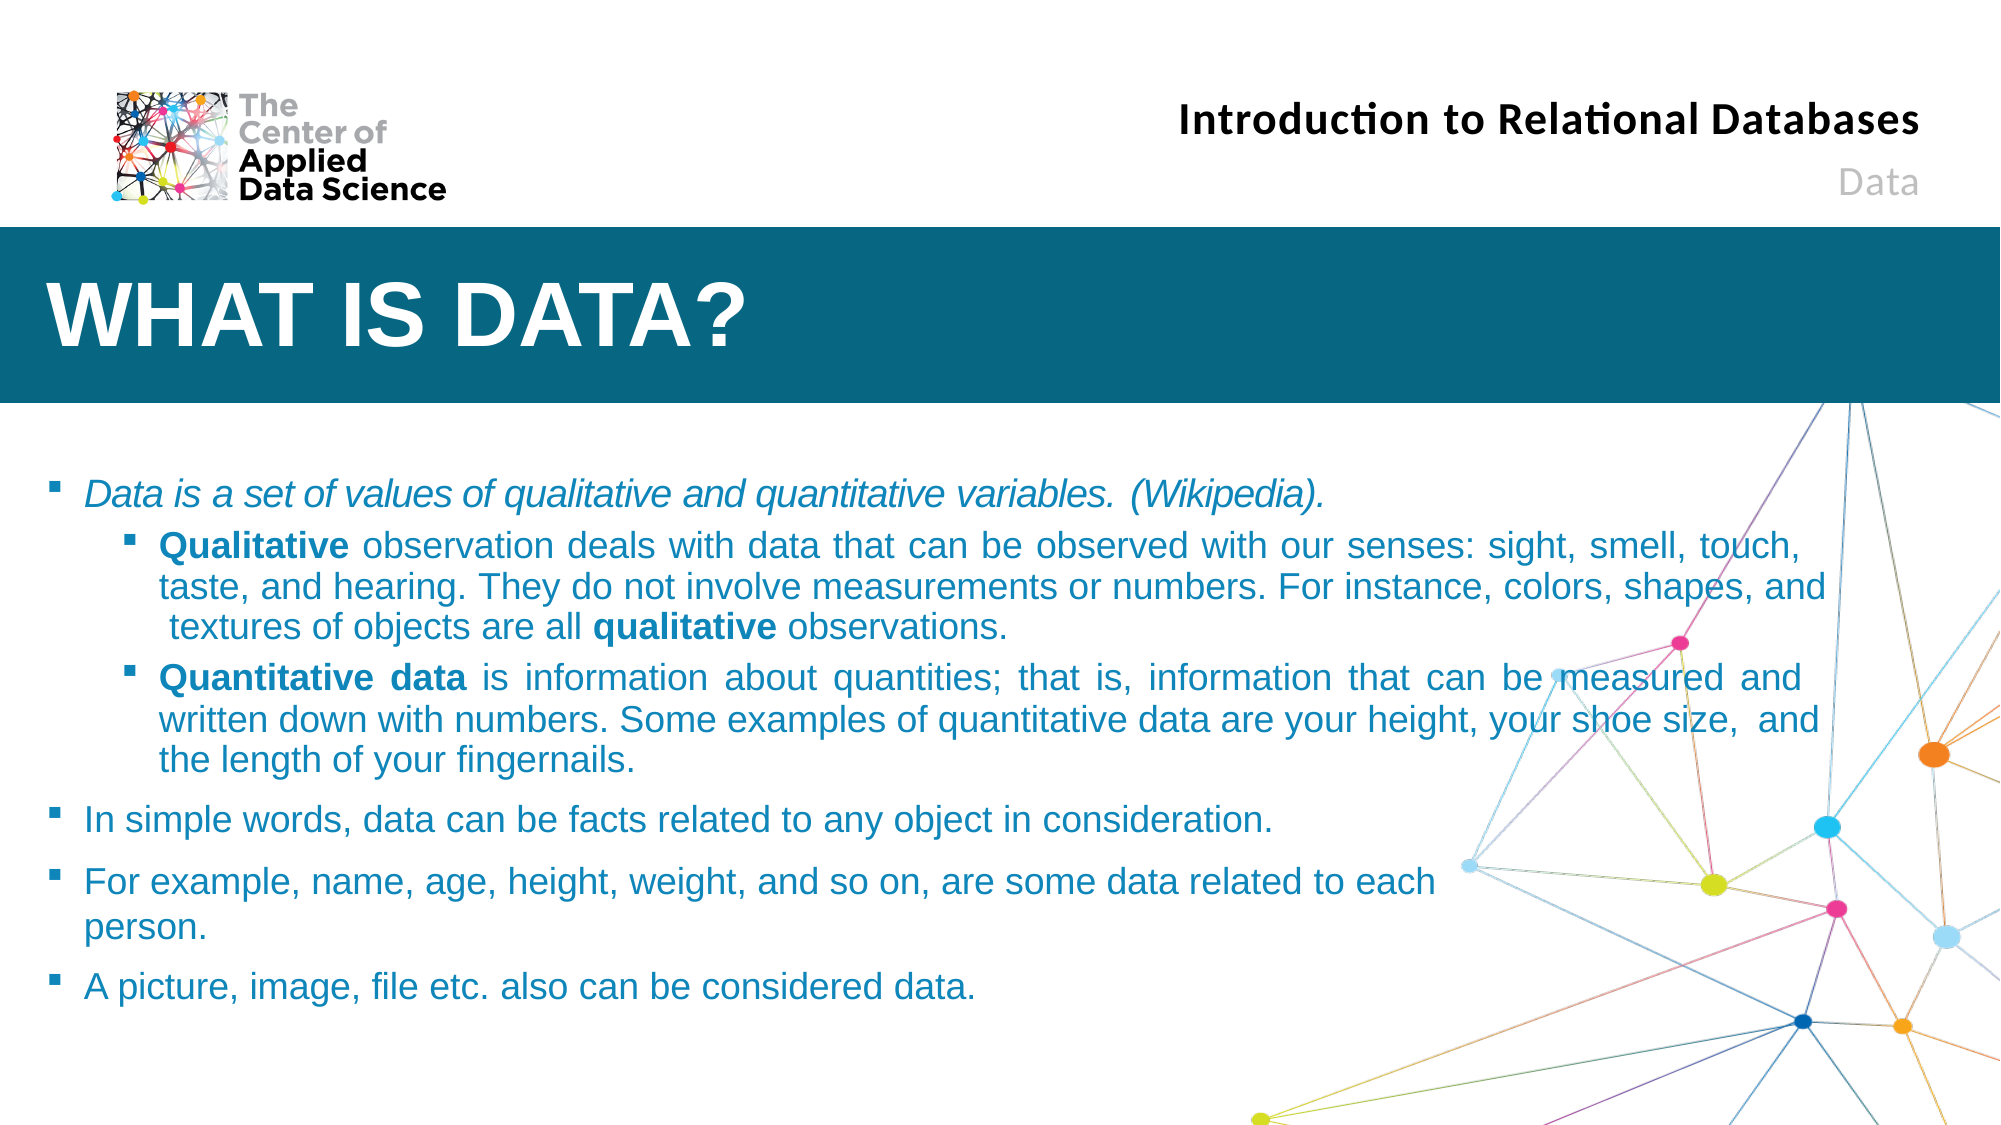

# Introduction to Relational Databases
Data

WHAT IS DATA?
Data is a set of values of qualitative and quantitative variables. (Wikipedia).
Qualitative observation deals with data that can be observed with our senses: sight, smell, touch,   taste, and hearing. They do not involve measurements or numbers. For instance, colors, shapes, and  textures of objects are all qualitative observations.
Quantitative data is information about quantities; that is, information that can be measured and
written down with numbers. Some examples of quantitative data are your height, your shoe size, and
the length of your fingernails.
In simple words, data can be facts related to any object in consideration.
For example, name, age, height, weight, and so on, are some data related to each person.
A picture, image, file etc. also can be considered data.